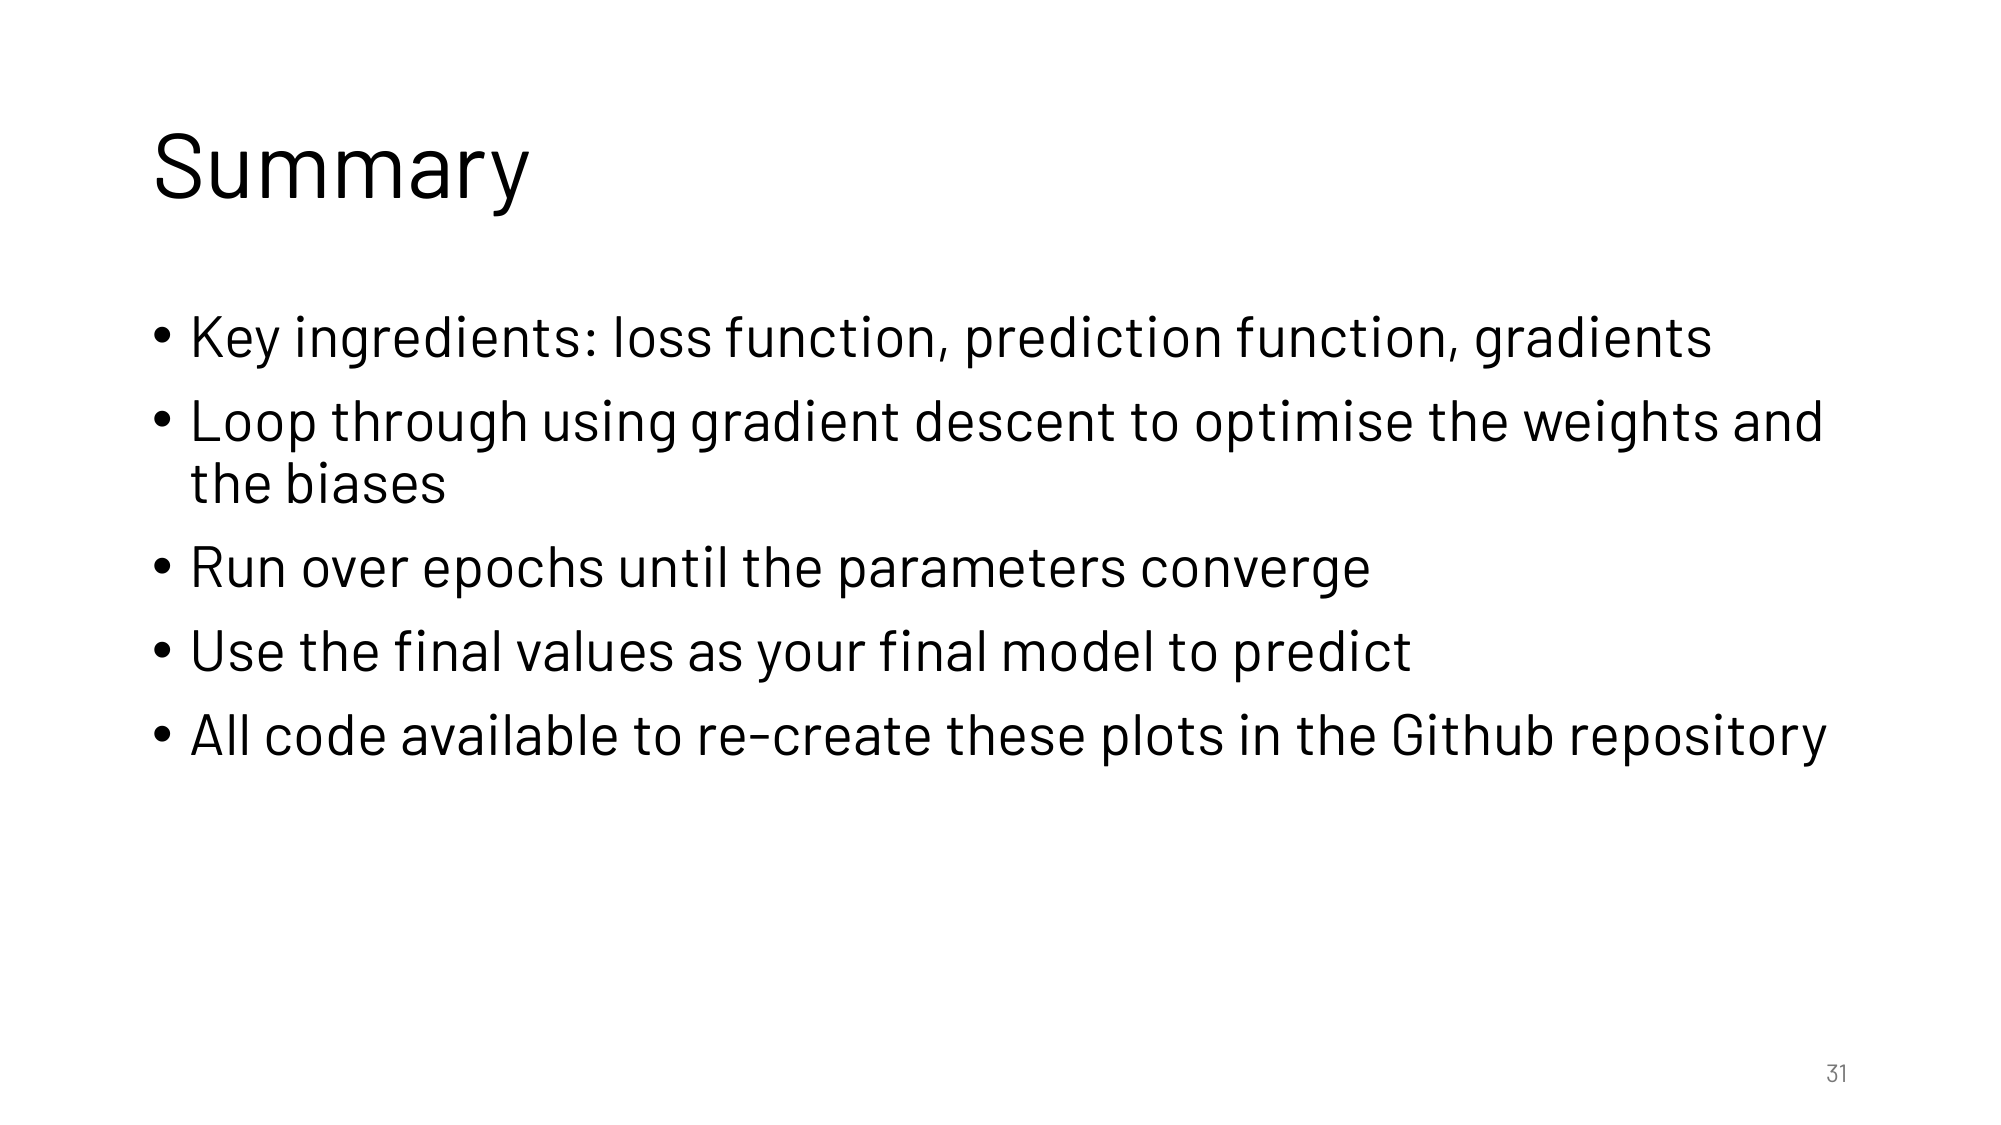

# Summary
Key ingredients: loss function, prediction function, gradients
Loop through using gradient descent to optimise the weights and the biases
Run over epochs until the parameters converge
Use the final values as your final model to predict
All code available to re-create these plots in the Github repository
31